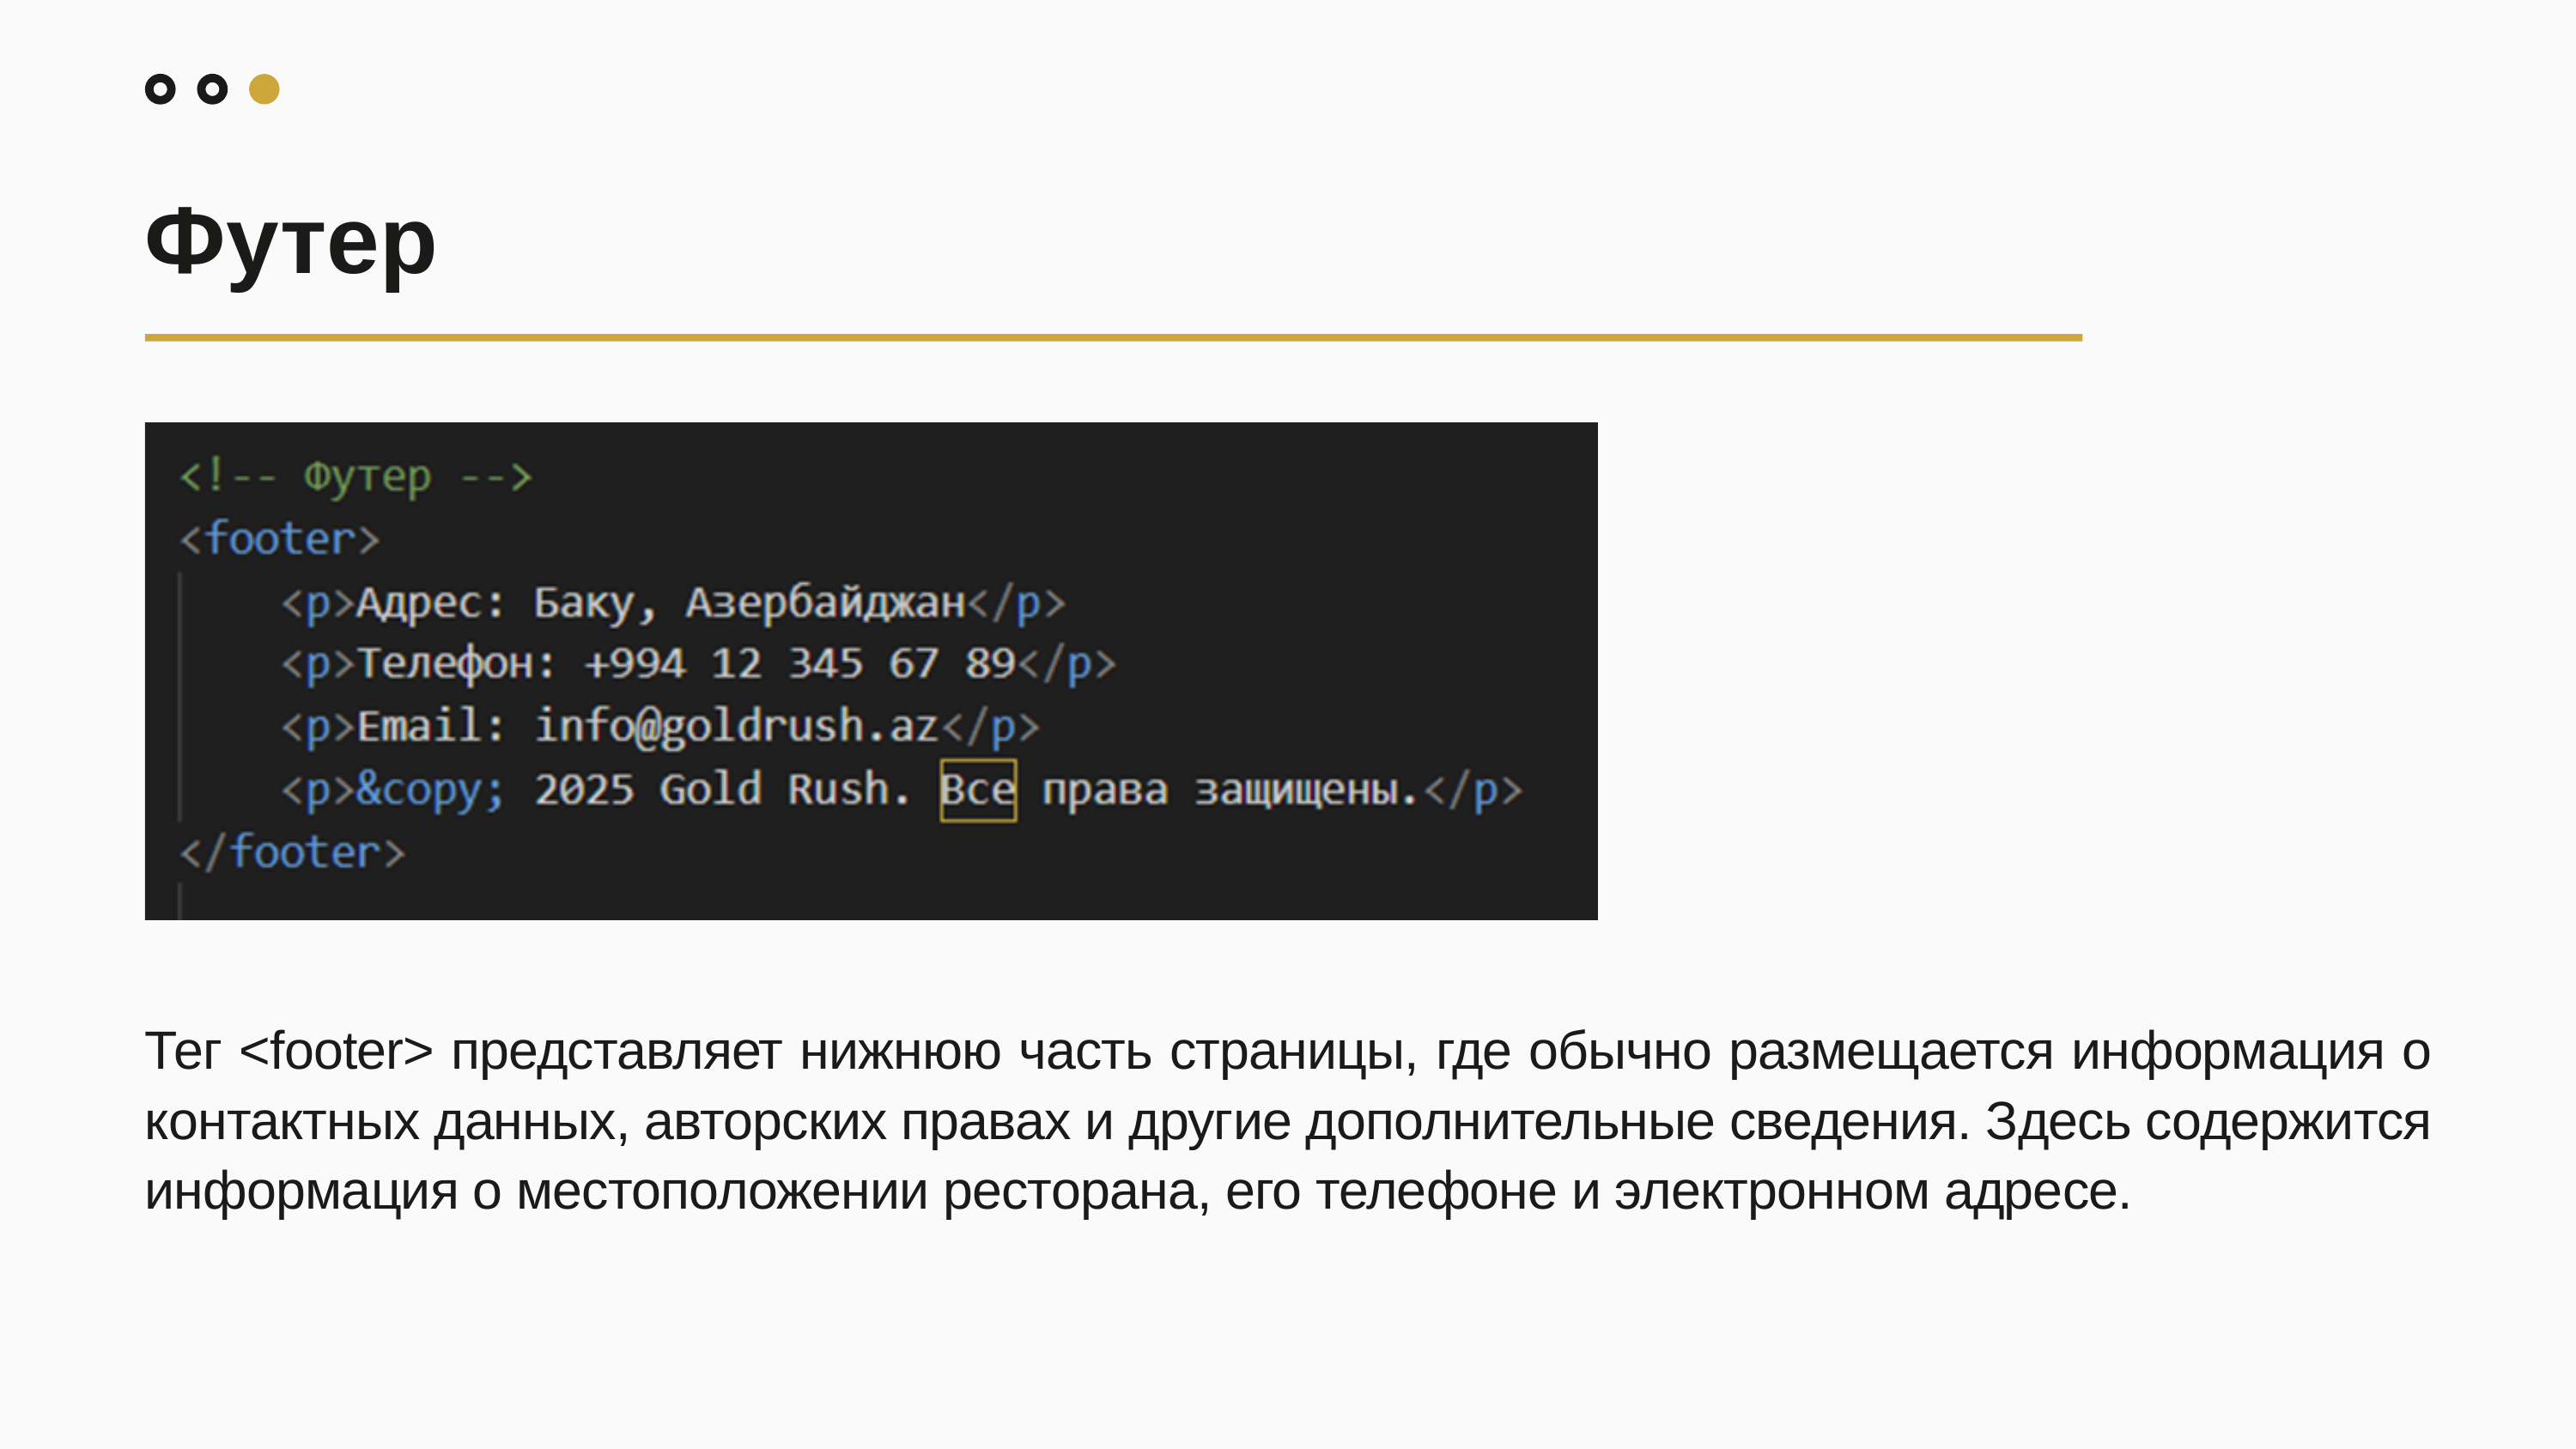

Футер

Тег <footer> представляет нижнюю часть страницы, где обычно размещается информация о контактных данных, авторских правах и другие дополнительные сведения. Здесь содержится информация о местоположении ресторана, его телефоне и электронном адресе.